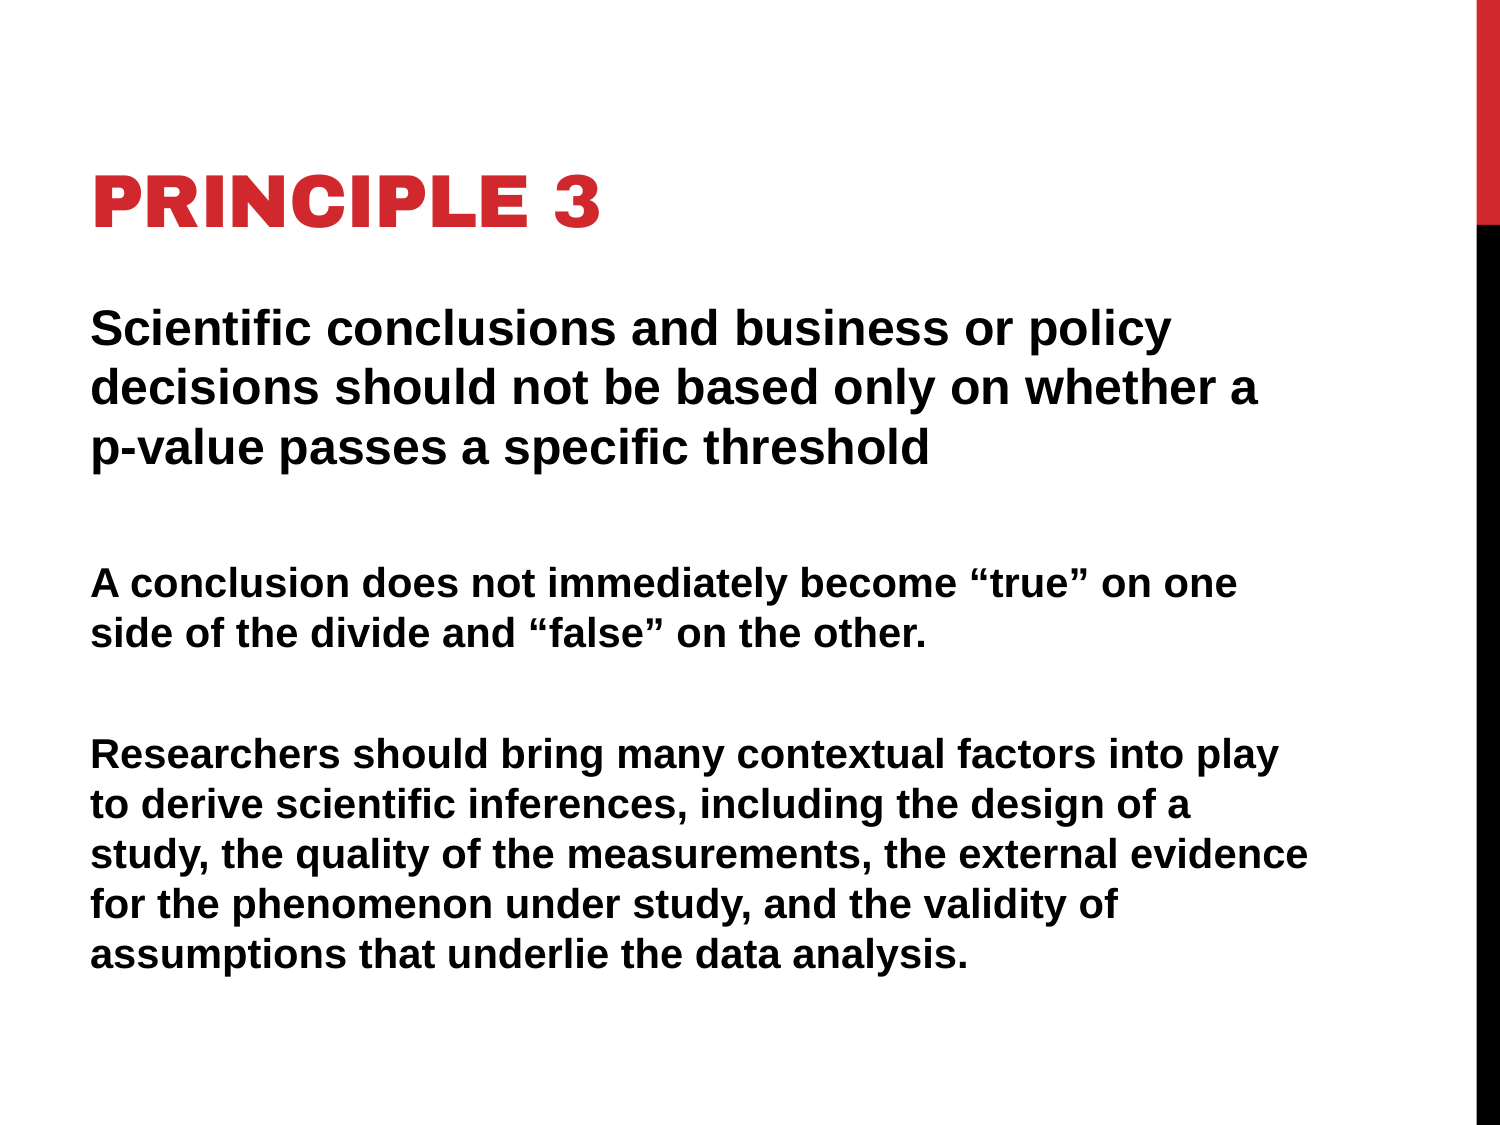

# Principle 3
Scientific conclusions and business or policy decisions should not be based only on whether a p-value passes a specific threshold
A conclusion does not immediately become “true” on one side of the divide and “false” on the other.
Researchers should bring many contextual factors into play to derive scientific inferences, including the design of a study, the quality of the measurements, the external evidence for the phenomenon under study, and the validity of assumptions that underlie the data analysis.